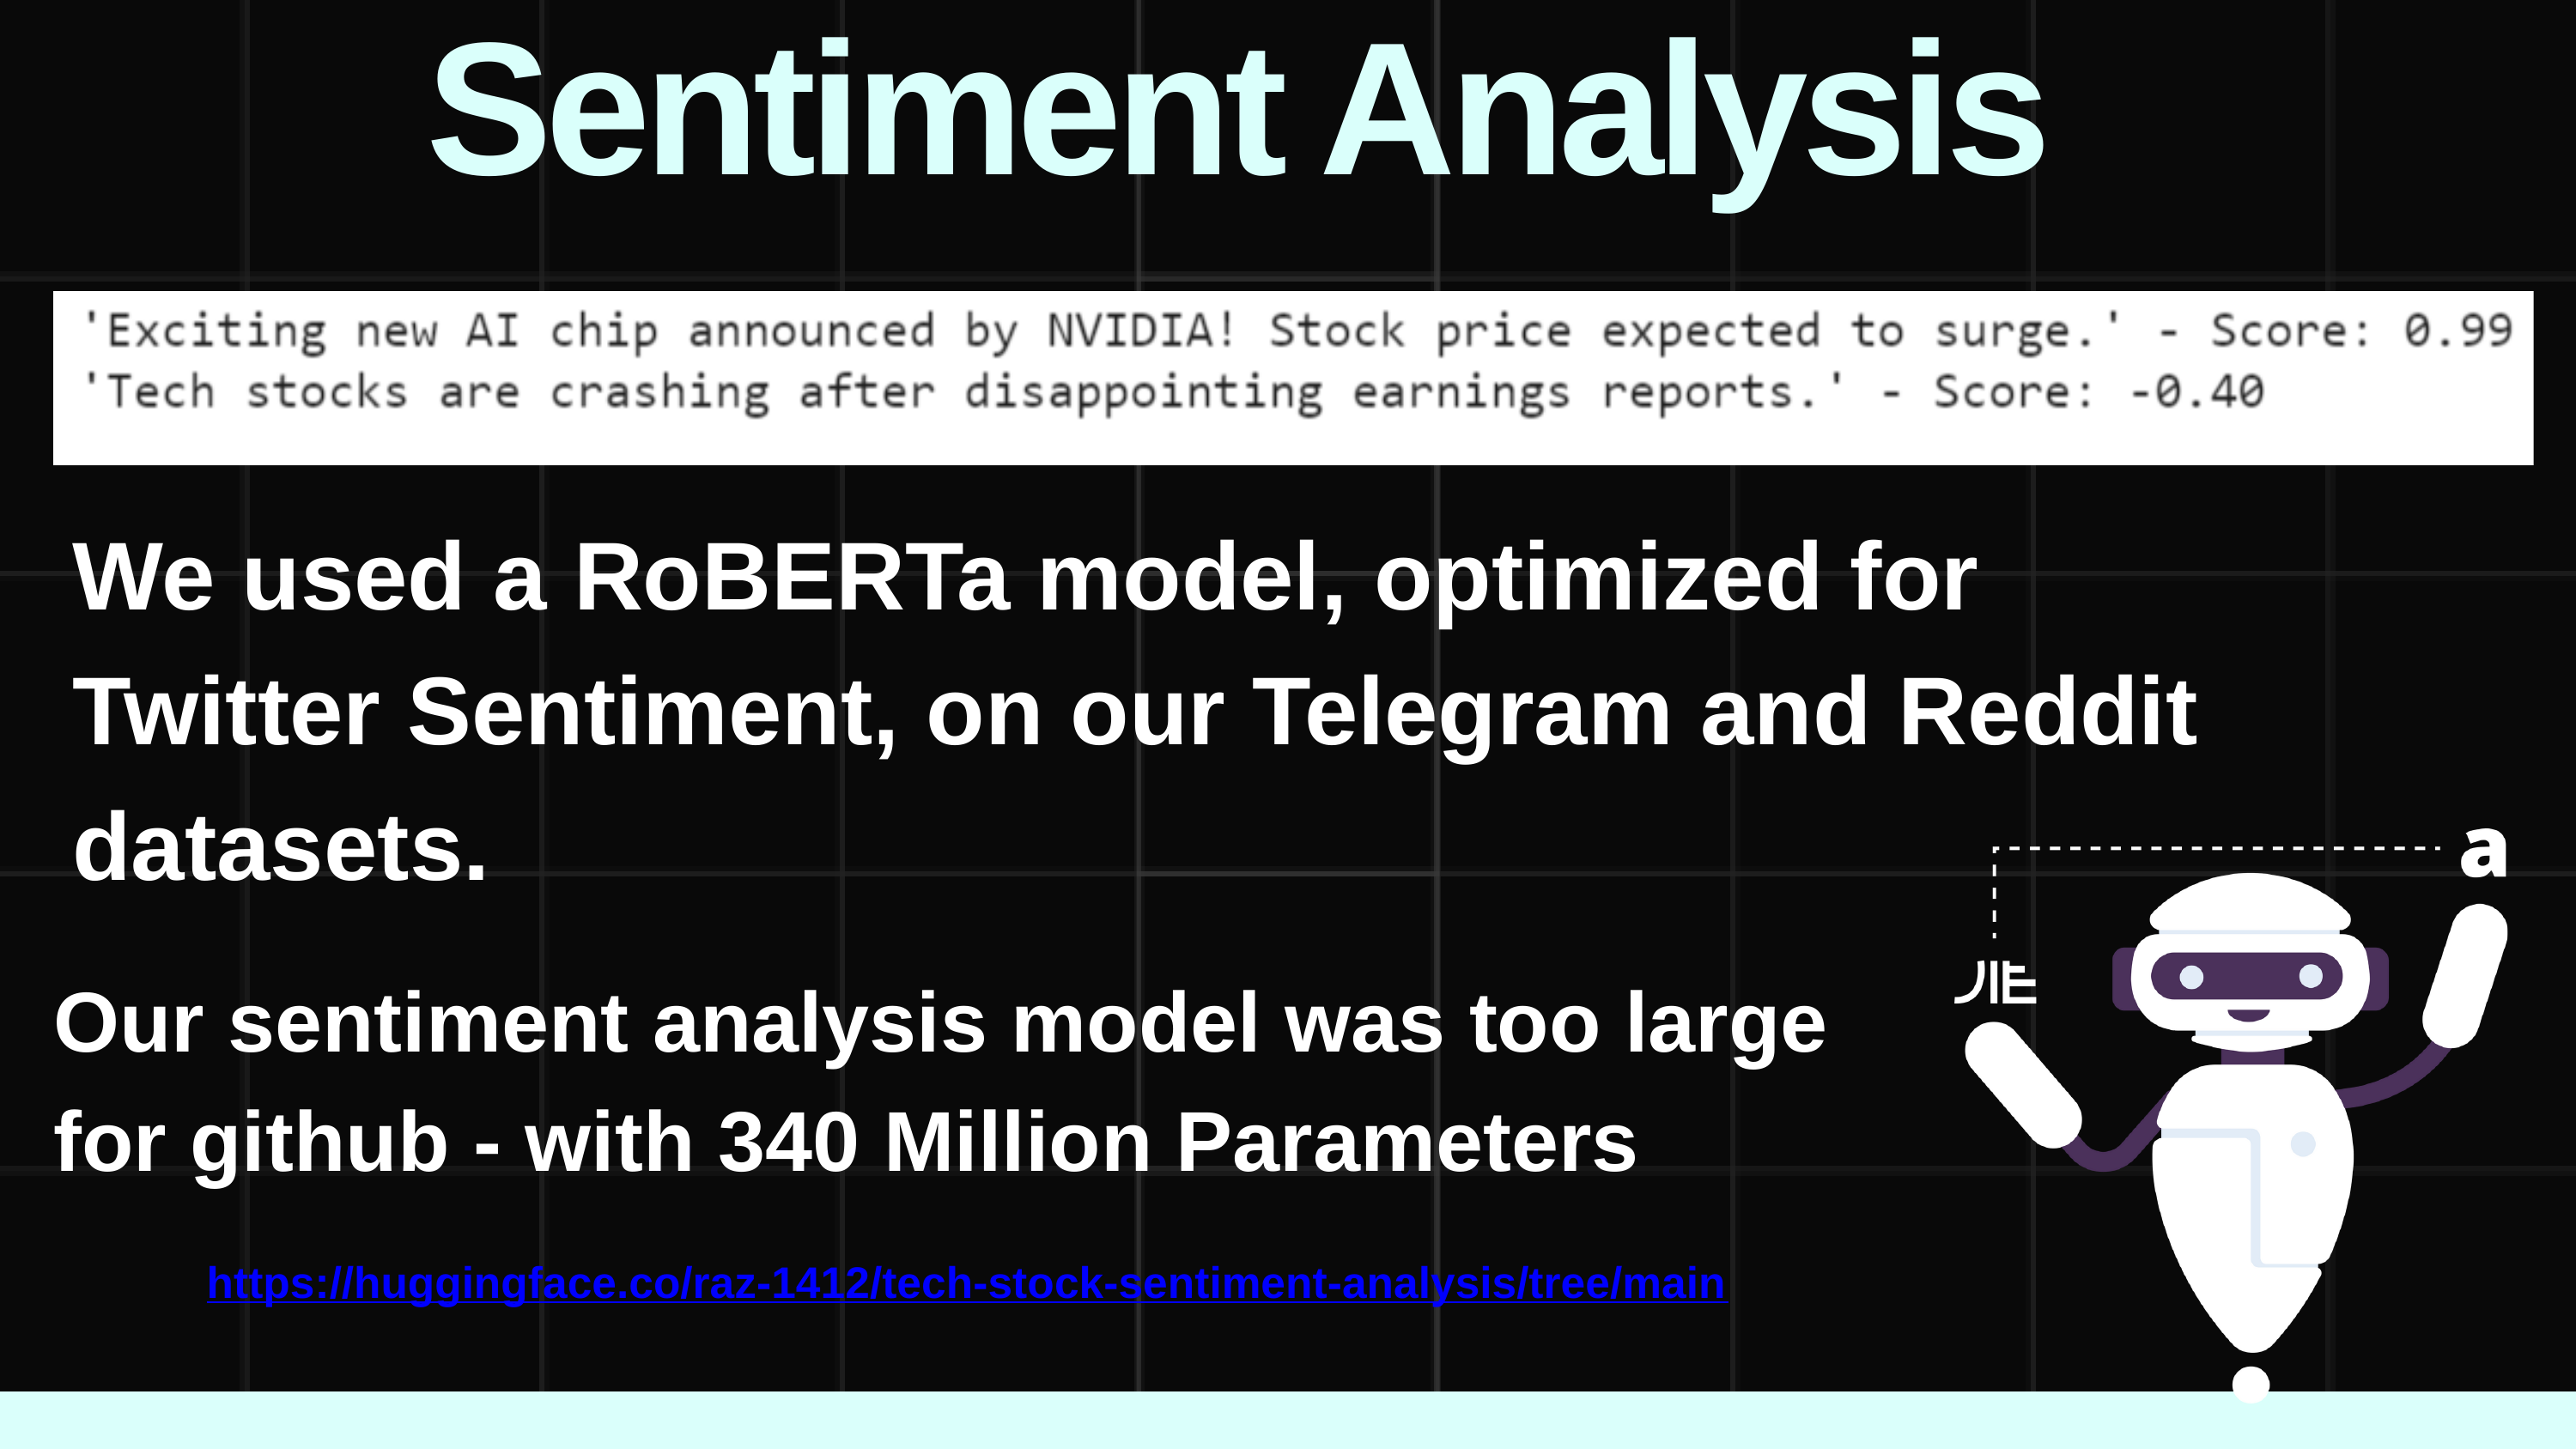

Sentiment Analysis

We used a RoBERTa model, optimized for Twitter Sentiment, on our Telegram and Reddit datasets.

Our sentiment analysis model was too large for github - with 340 Million Parameters
https://huggingface.co/raz-1412/tech-stock-sentiment-analysis/tree/main